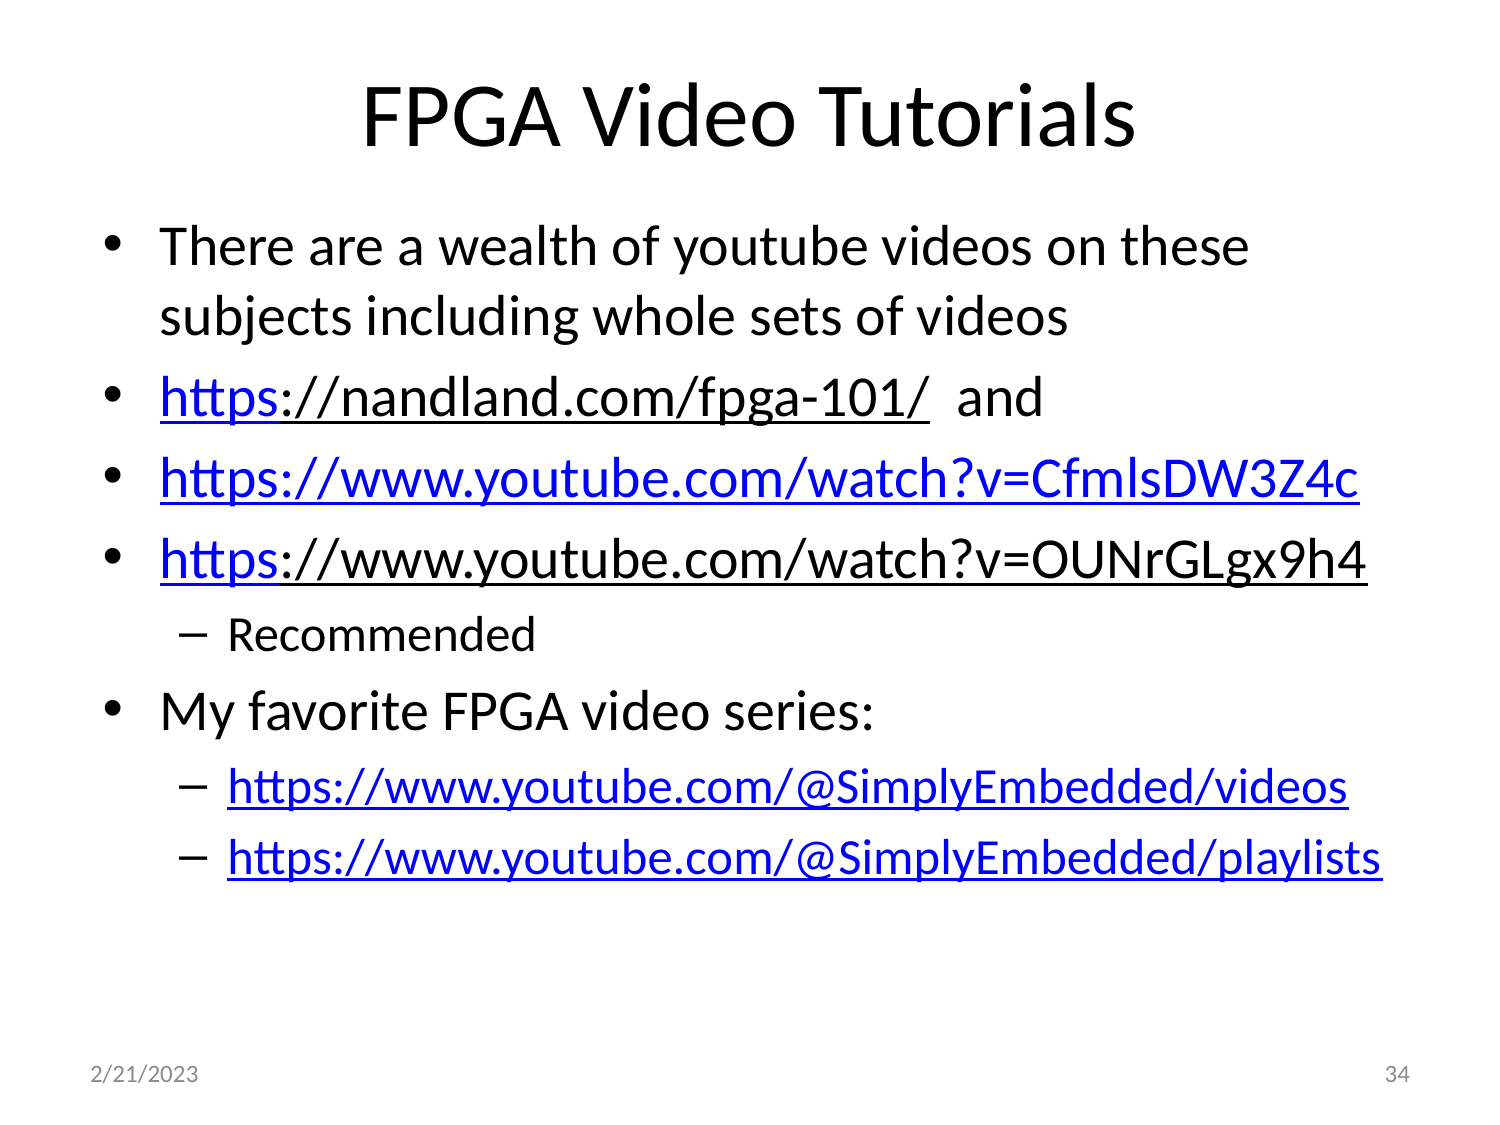

# FPGA Video Tutorials
There are a wealth of youtube videos on these subjects including whole sets of videos
https://nandland.com/fpga-101/  and
https://www.youtube.com/watch?v=CfmlsDW3Z4c
https://www.youtube.com/watch?v=OUNrGLgx9h4
Recommended
My favorite FPGA video series:
https://www.youtube.com/@SimplyEmbedded/videos
https://www.youtube.com/@SimplyEmbedded/playlists

2/21/2023
34